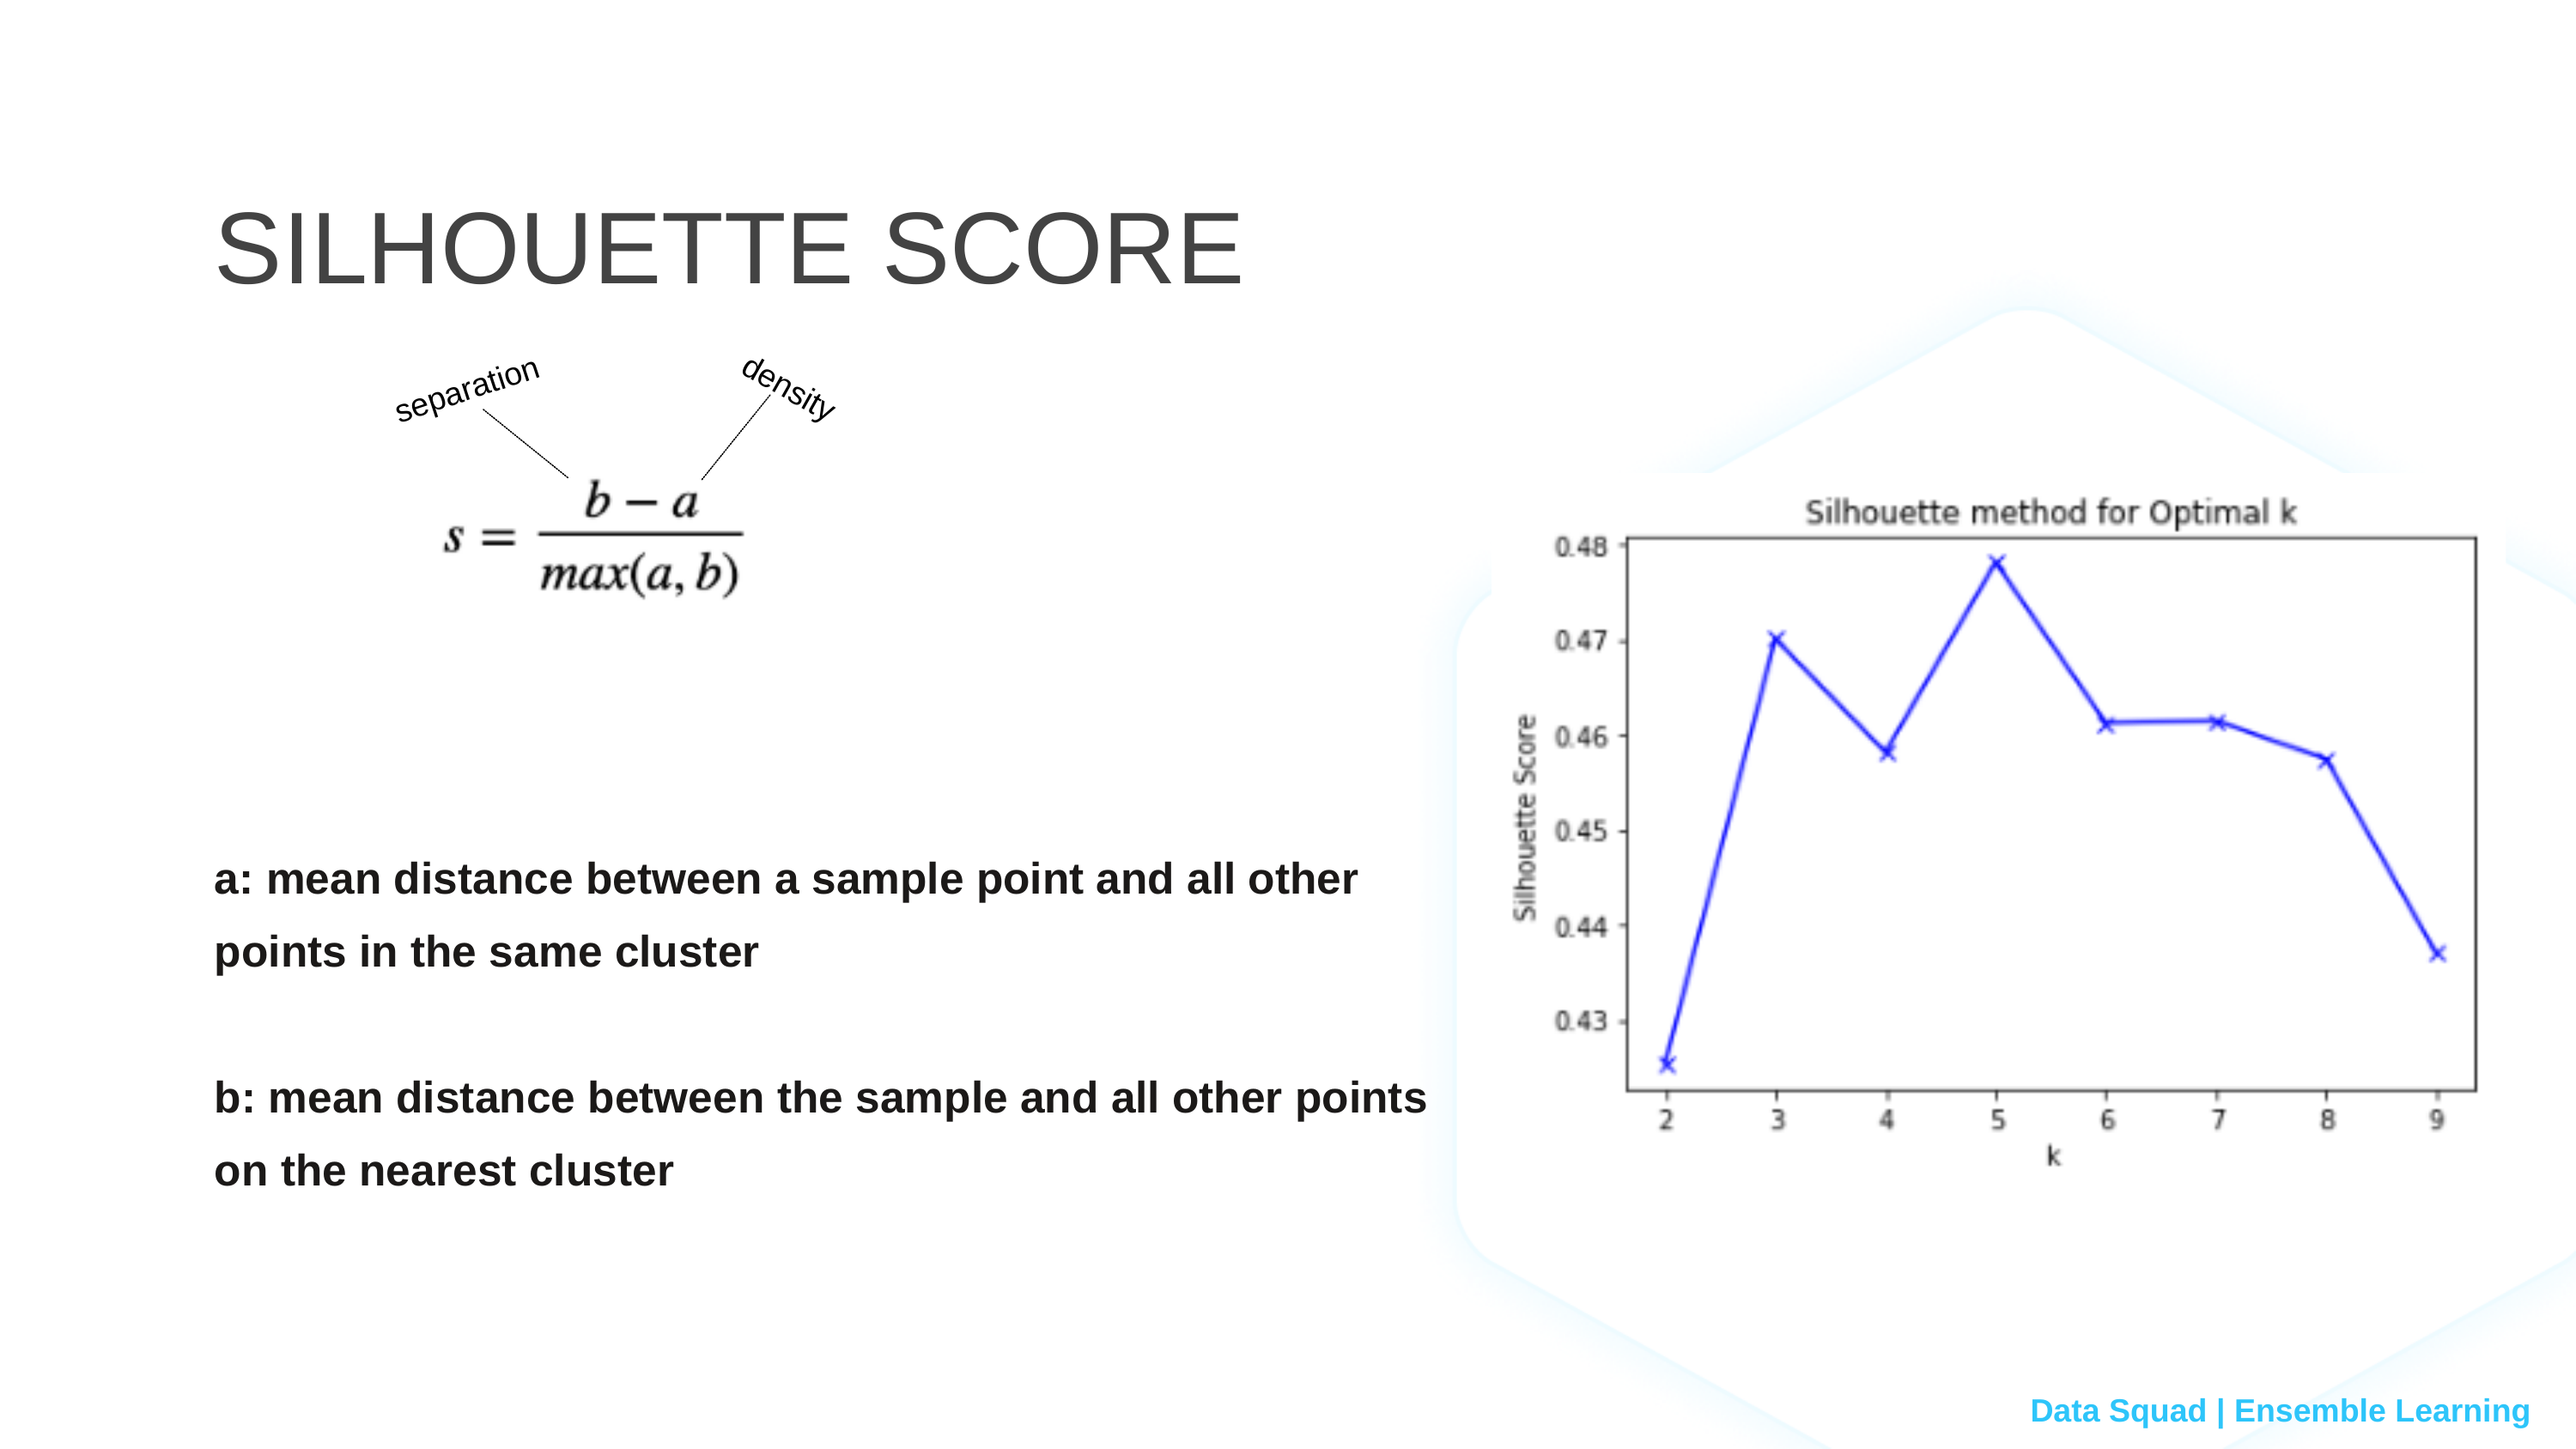

SILHOUETTE SCORE
separation
density

a: mean distance between a sample point and all other points in the same cluster

b: mean distance between the sample and all other points on the nearest cluster

Data Squad | Ensemble Learning